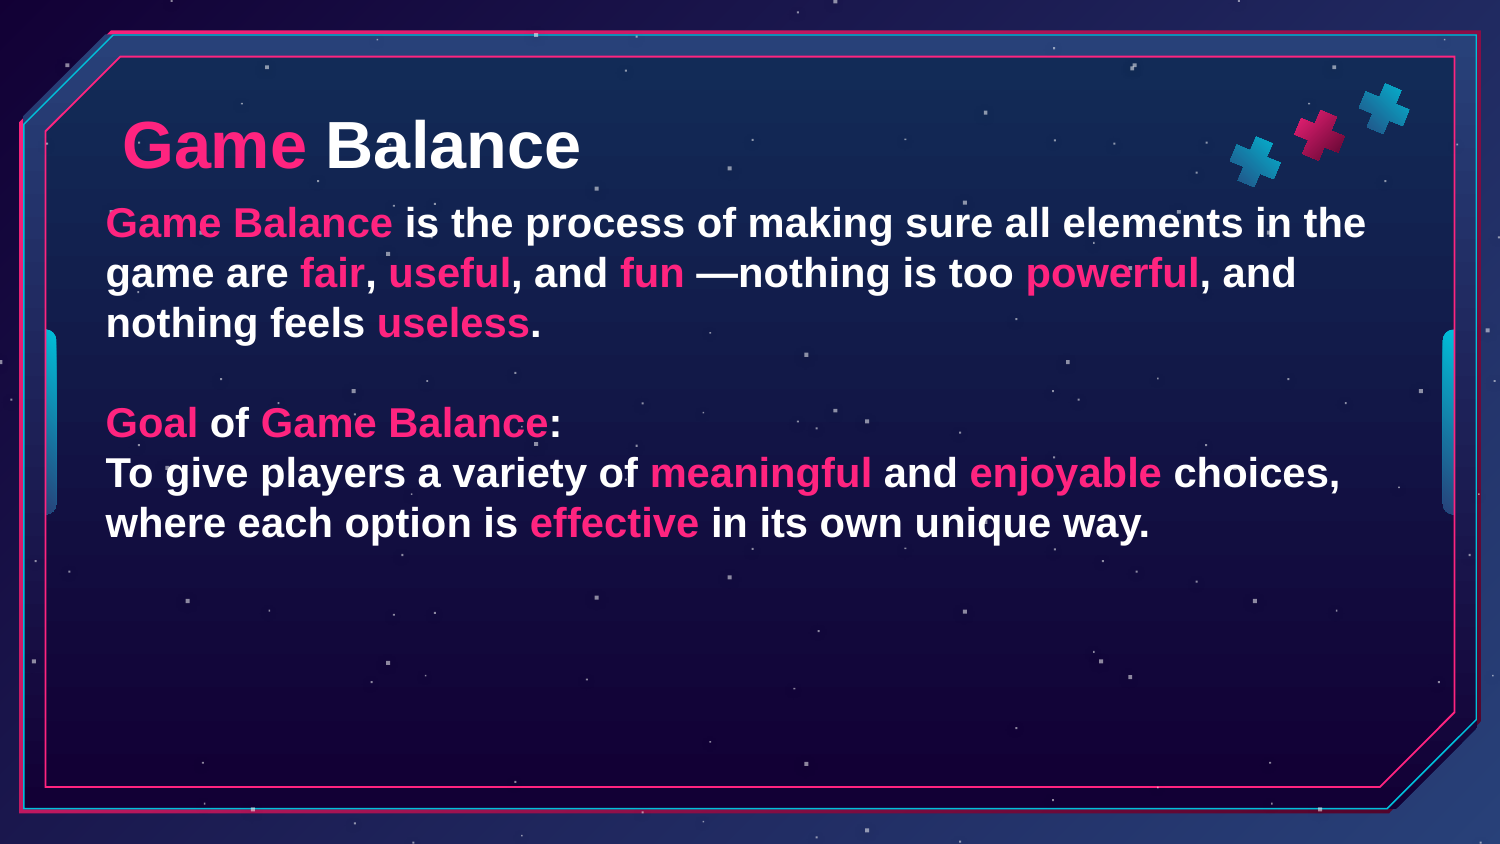

# Game Balance

Game Balance is the process of making sure all elements in the game are fair, useful, and fun —nothing is too powerful, and nothing feels useless.

Goal of Game Balance:
To give players a variety of meaningful and enjoyable choices, where each option is effective in its own unique way.